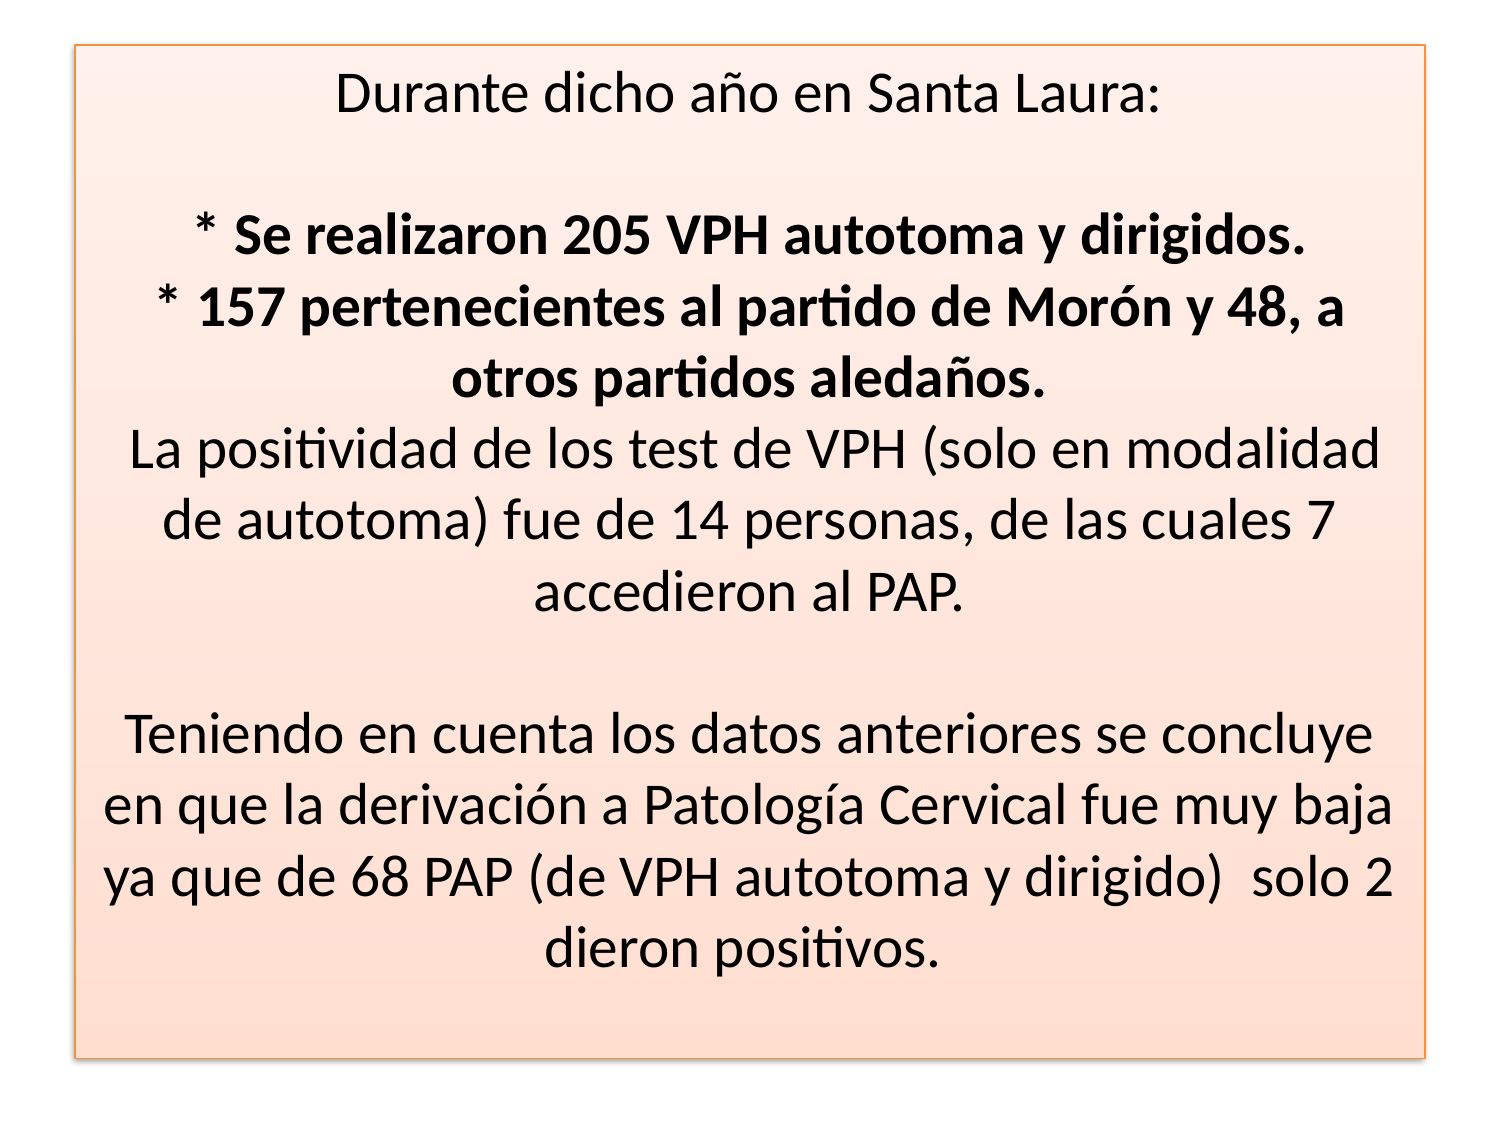

# Durante dicho año en Santa Laura: * Se realizaron 205 VPH autotoma y dirigidos. * 157 pertenecientes al partido de Morón y 48, a otros partidos aledaños. La positividad de los test de VPH (solo en modalidad de autotoma) fue de 14 personas, de las cuales 7 accedieron al PAP. Teniendo en cuenta los datos anteriores se concluye en que la derivación a Patología Cervical fue muy baja ya que de 68 PAP (de VPH autotoma y dirigido)  solo 2 dieron positivos.